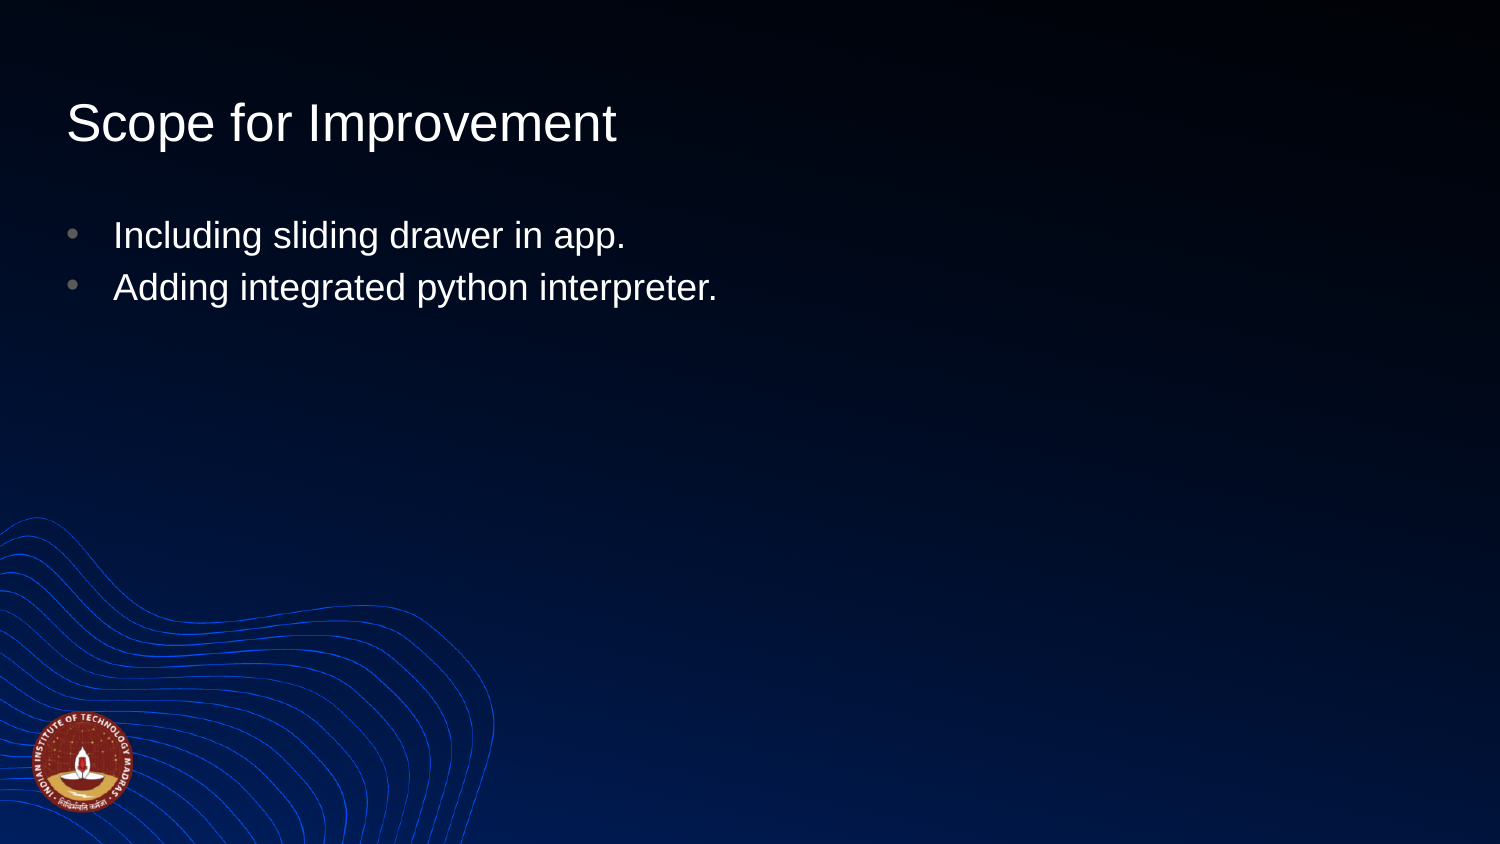

# Scope for Improvement
Including sliding drawer in app.
Adding integrated python interpreter.